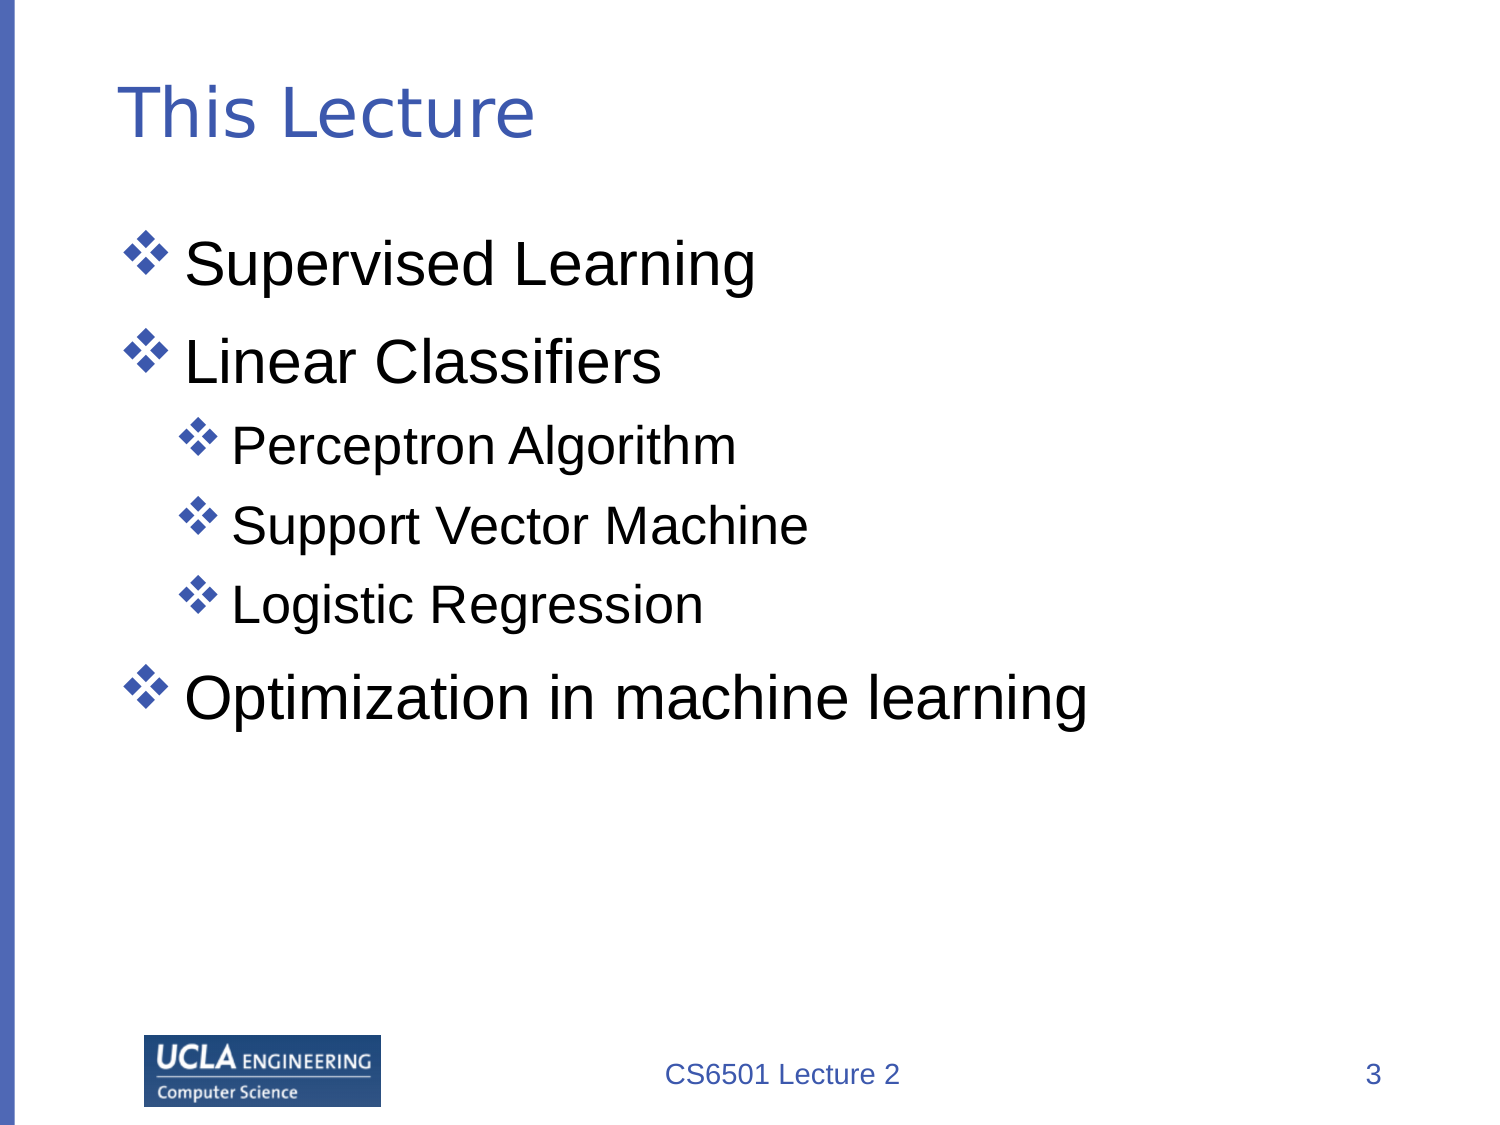

# This Lecture
Supervised Learning
Linear Classifiers
Perceptron Algorithm
Support Vector Machine
Logistic Regression
Optimization in machine learning

CS6501 Lecture 2
3